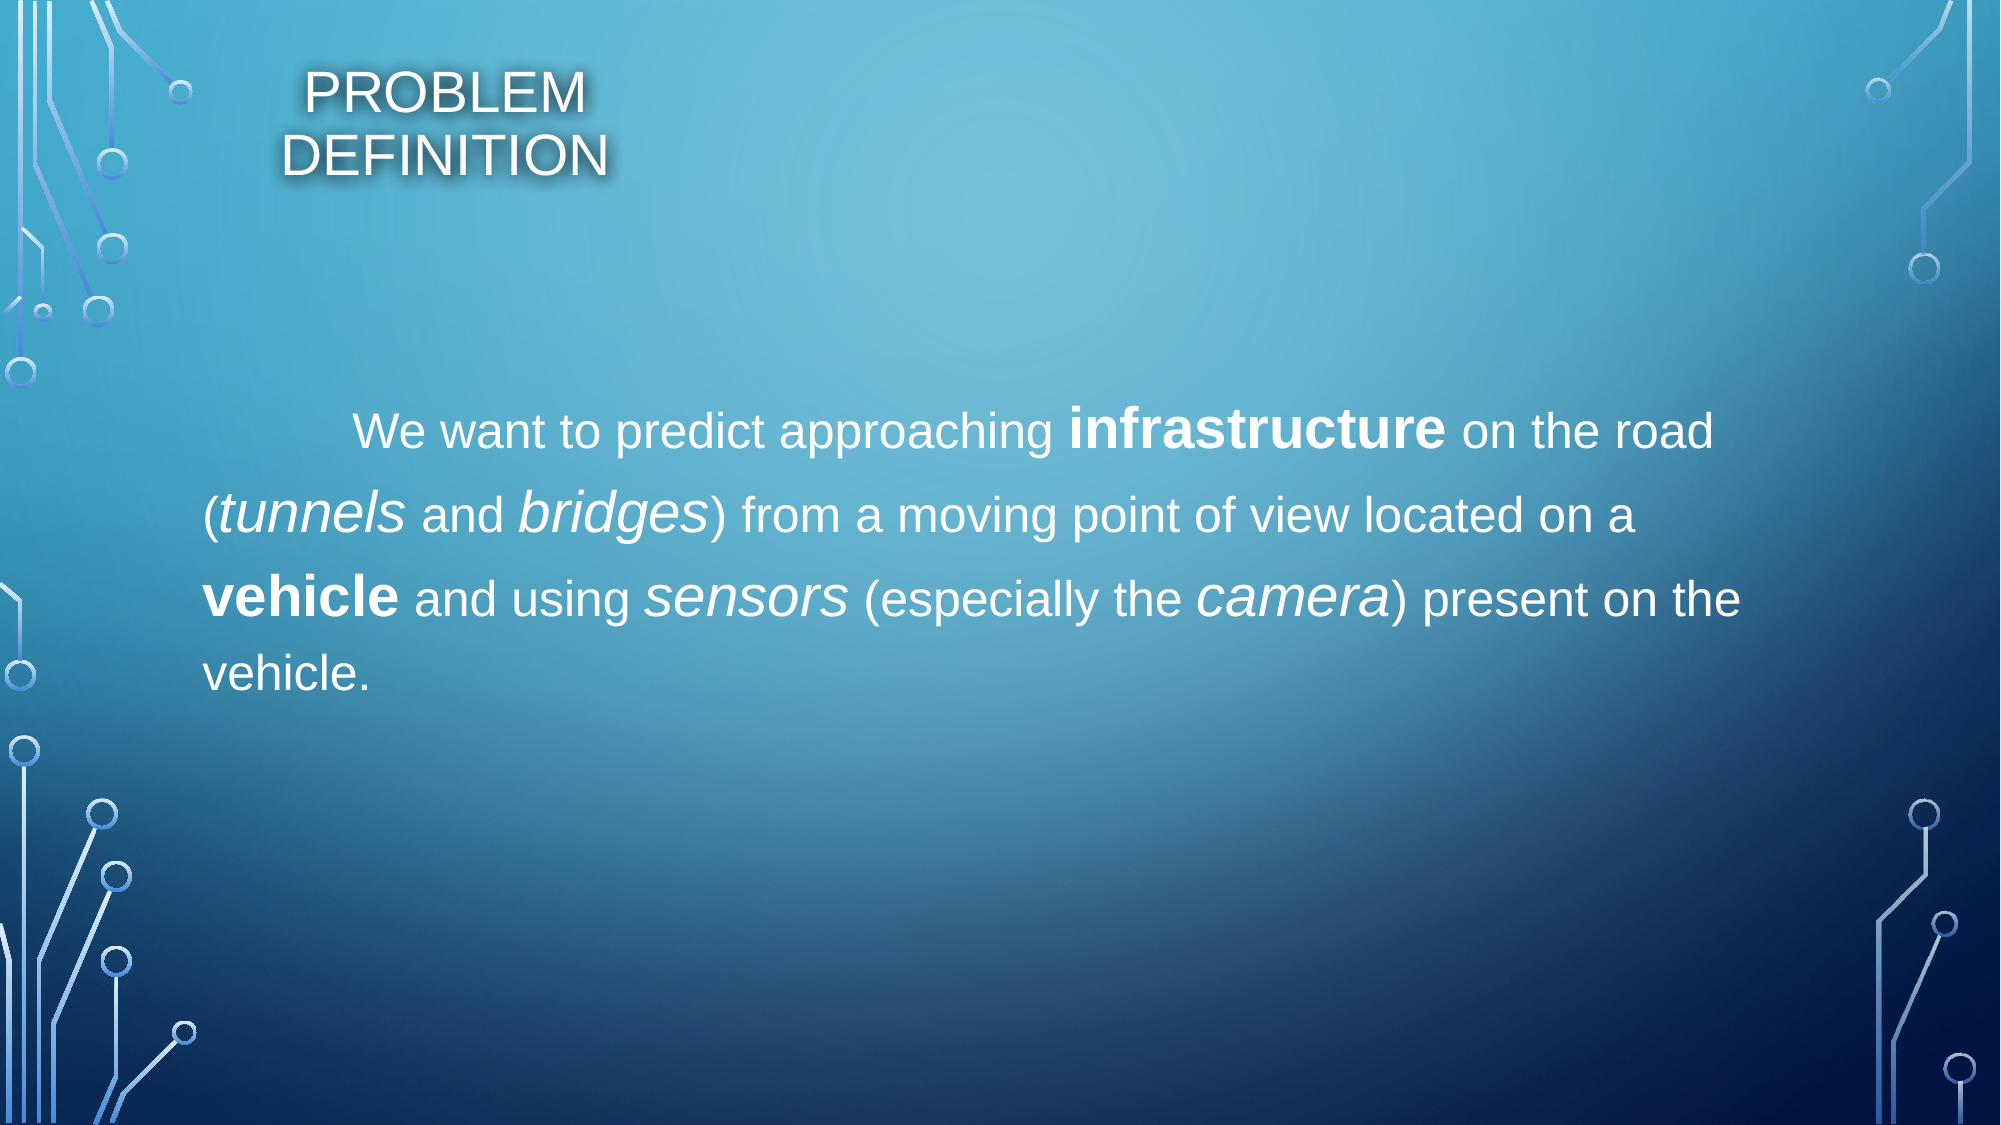

# Problem definition

	We want to predict approaching infrastructure on the road (tunnels and bridges) from a moving point of view located on a vehicle and using sensors (especially the camera) present on the vehicle.